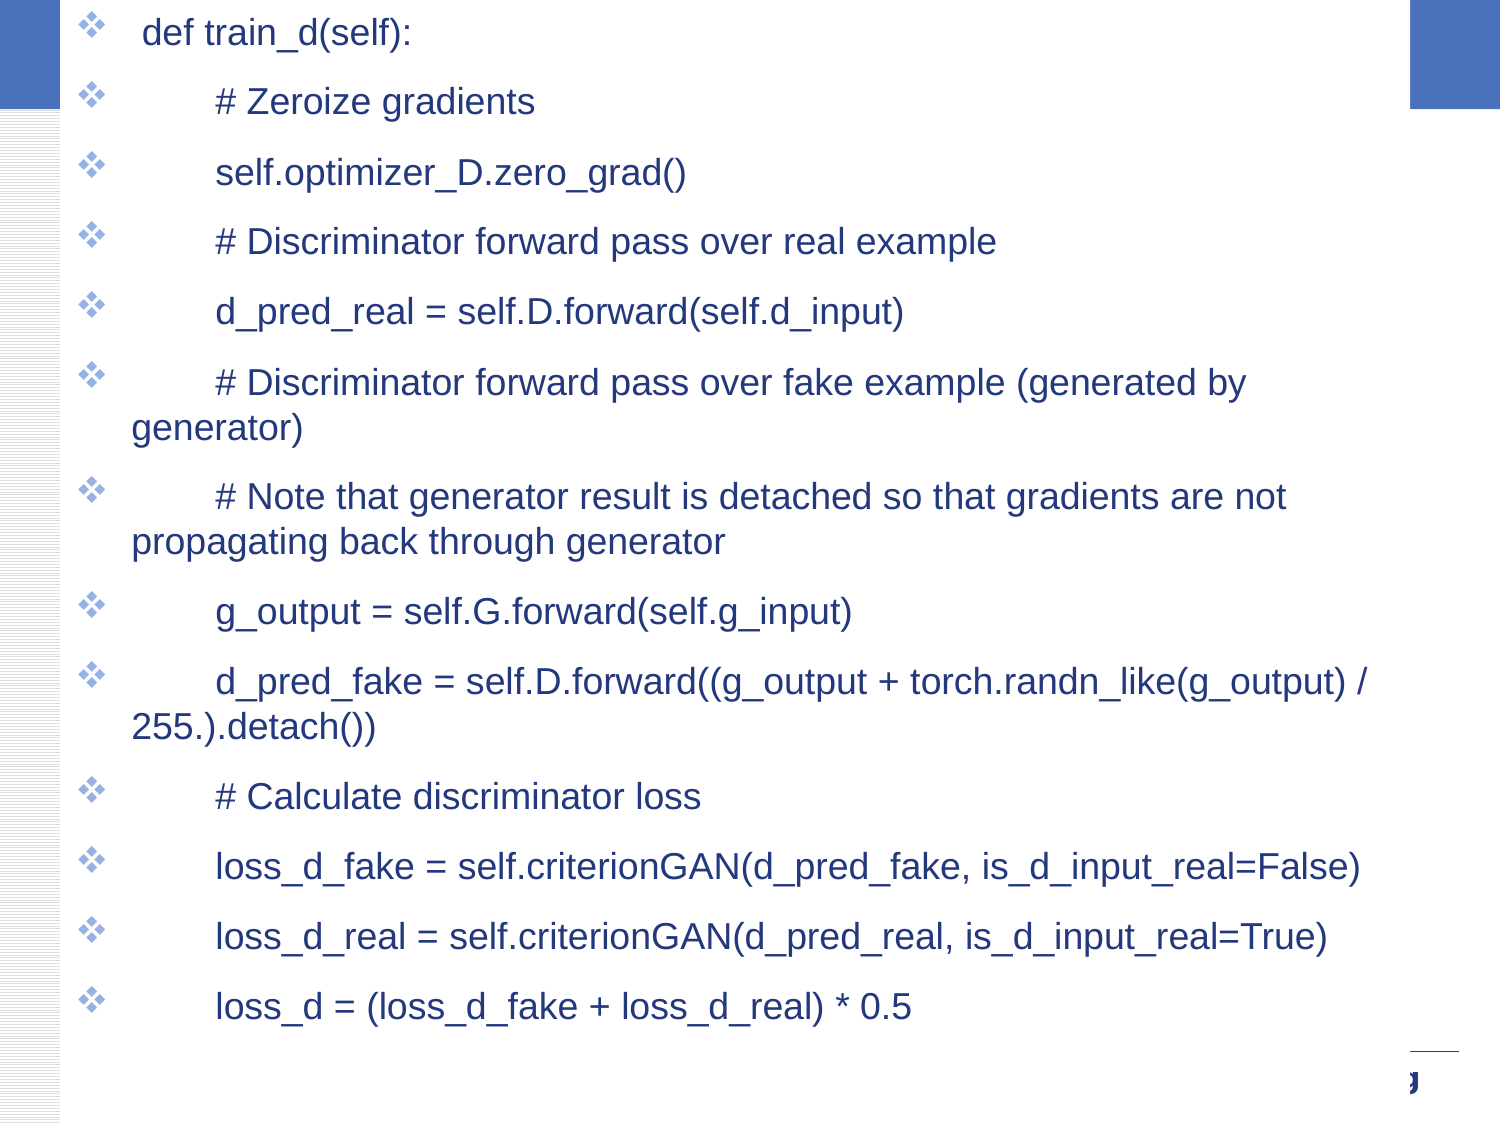

def train_d(self):
        # Zeroize gradients
        self.optimizer_D.zero_grad()
        # Discriminator forward pass over real example
        d_pred_real = self.D.forward(self.d_input)
        # Discriminator forward pass over fake example (generated by generator)
        # Note that generator result is detached so that gradients are not propagating back through generator
        g_output = self.G.forward(self.g_input)
        d_pred_fake = self.D.forward((g_output + torch.randn_like(g_output) / 255.).detach())
        # Calculate discriminator loss
        loss_d_fake = self.criterionGAN(d_pred_fake, is_d_input_real=False)
        loss_d_real = self.criterionGAN(d_pred_real, is_d_input_real=True)
        loss_d = (loss_d_fake + loss_d_real) * 0.5

#